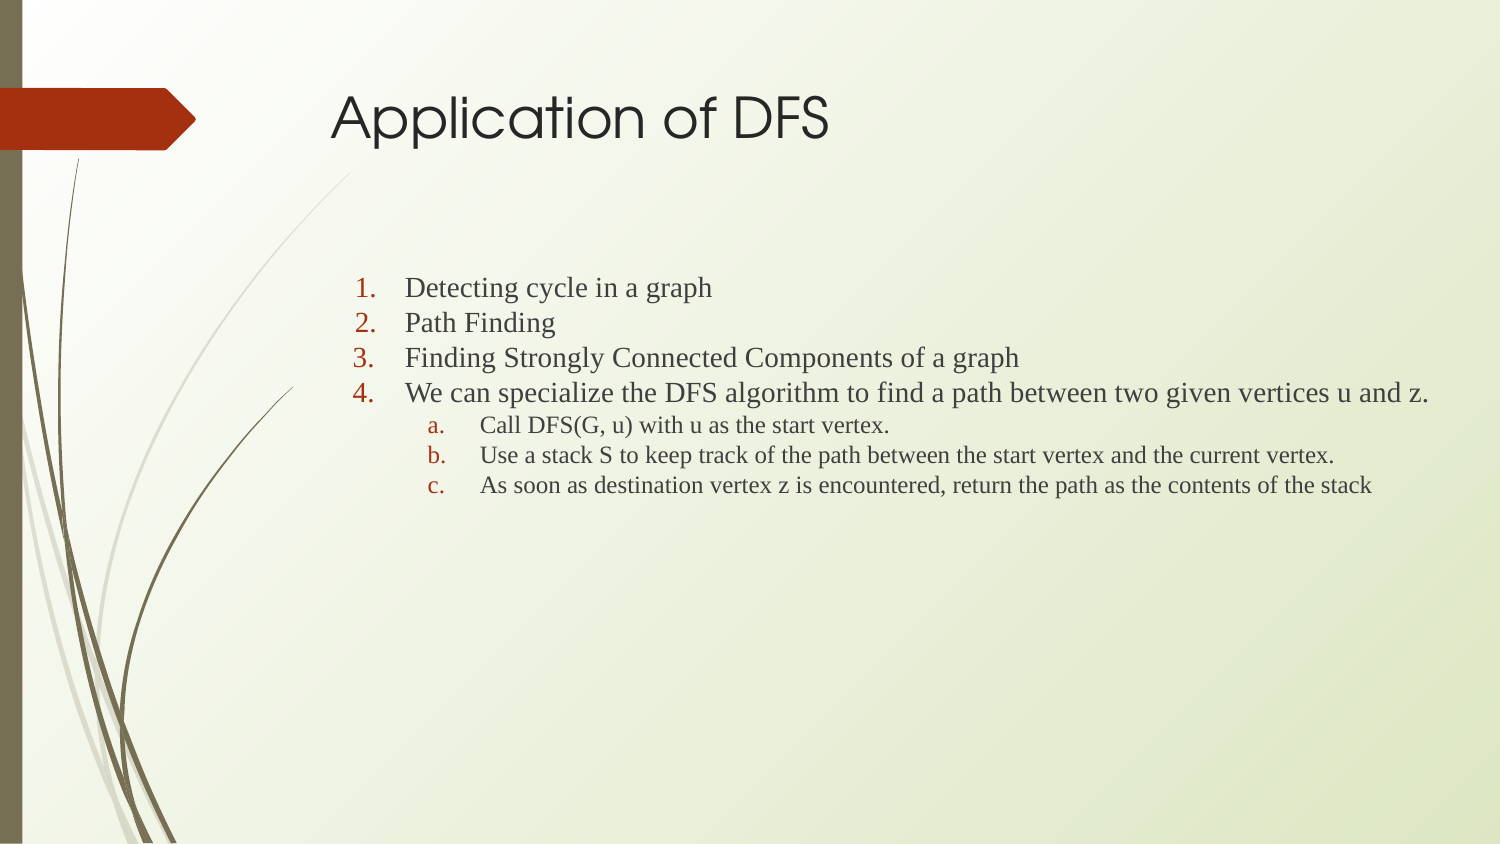

# Application of DFS
Detecting cycle in a graph
Path Finding
Finding Strongly Connected Components of a graph
We can specialize the DFS algorithm to find a path between two given vertices u and z.
Call DFS(G, u) with u as the start vertex.
Use a stack S to keep track of the path between the start vertex and the current vertex.
As soon as destination vertex z is encountered, return the path as the contents of the stack